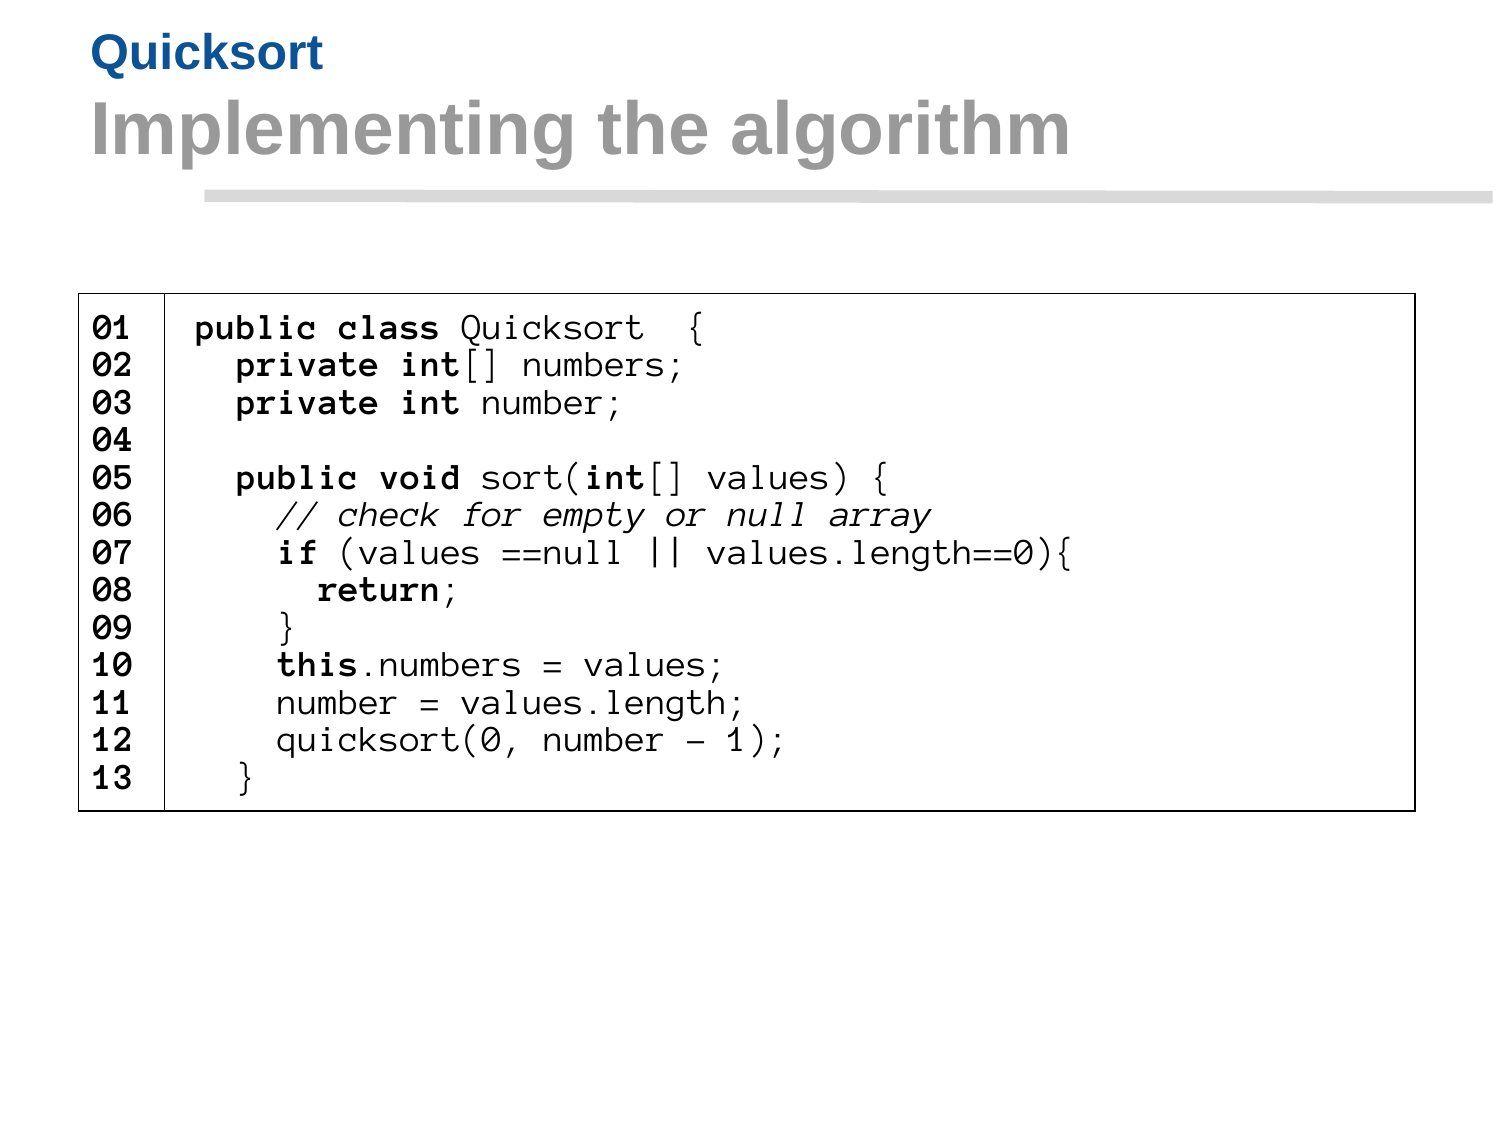

# Quicksort
Implementing the algorithm
| 01 02 03 04 05 06 07 08 09 10 11 12 13 | public class Quicksort { private int[] numbers; private int number; public void sort(int[] values) { // check for empty or null array if (values ==null || values.length==0){ return; } this.numbers = values; number = values.length; quicksort(0, number - 1); } |
| --- | --- |